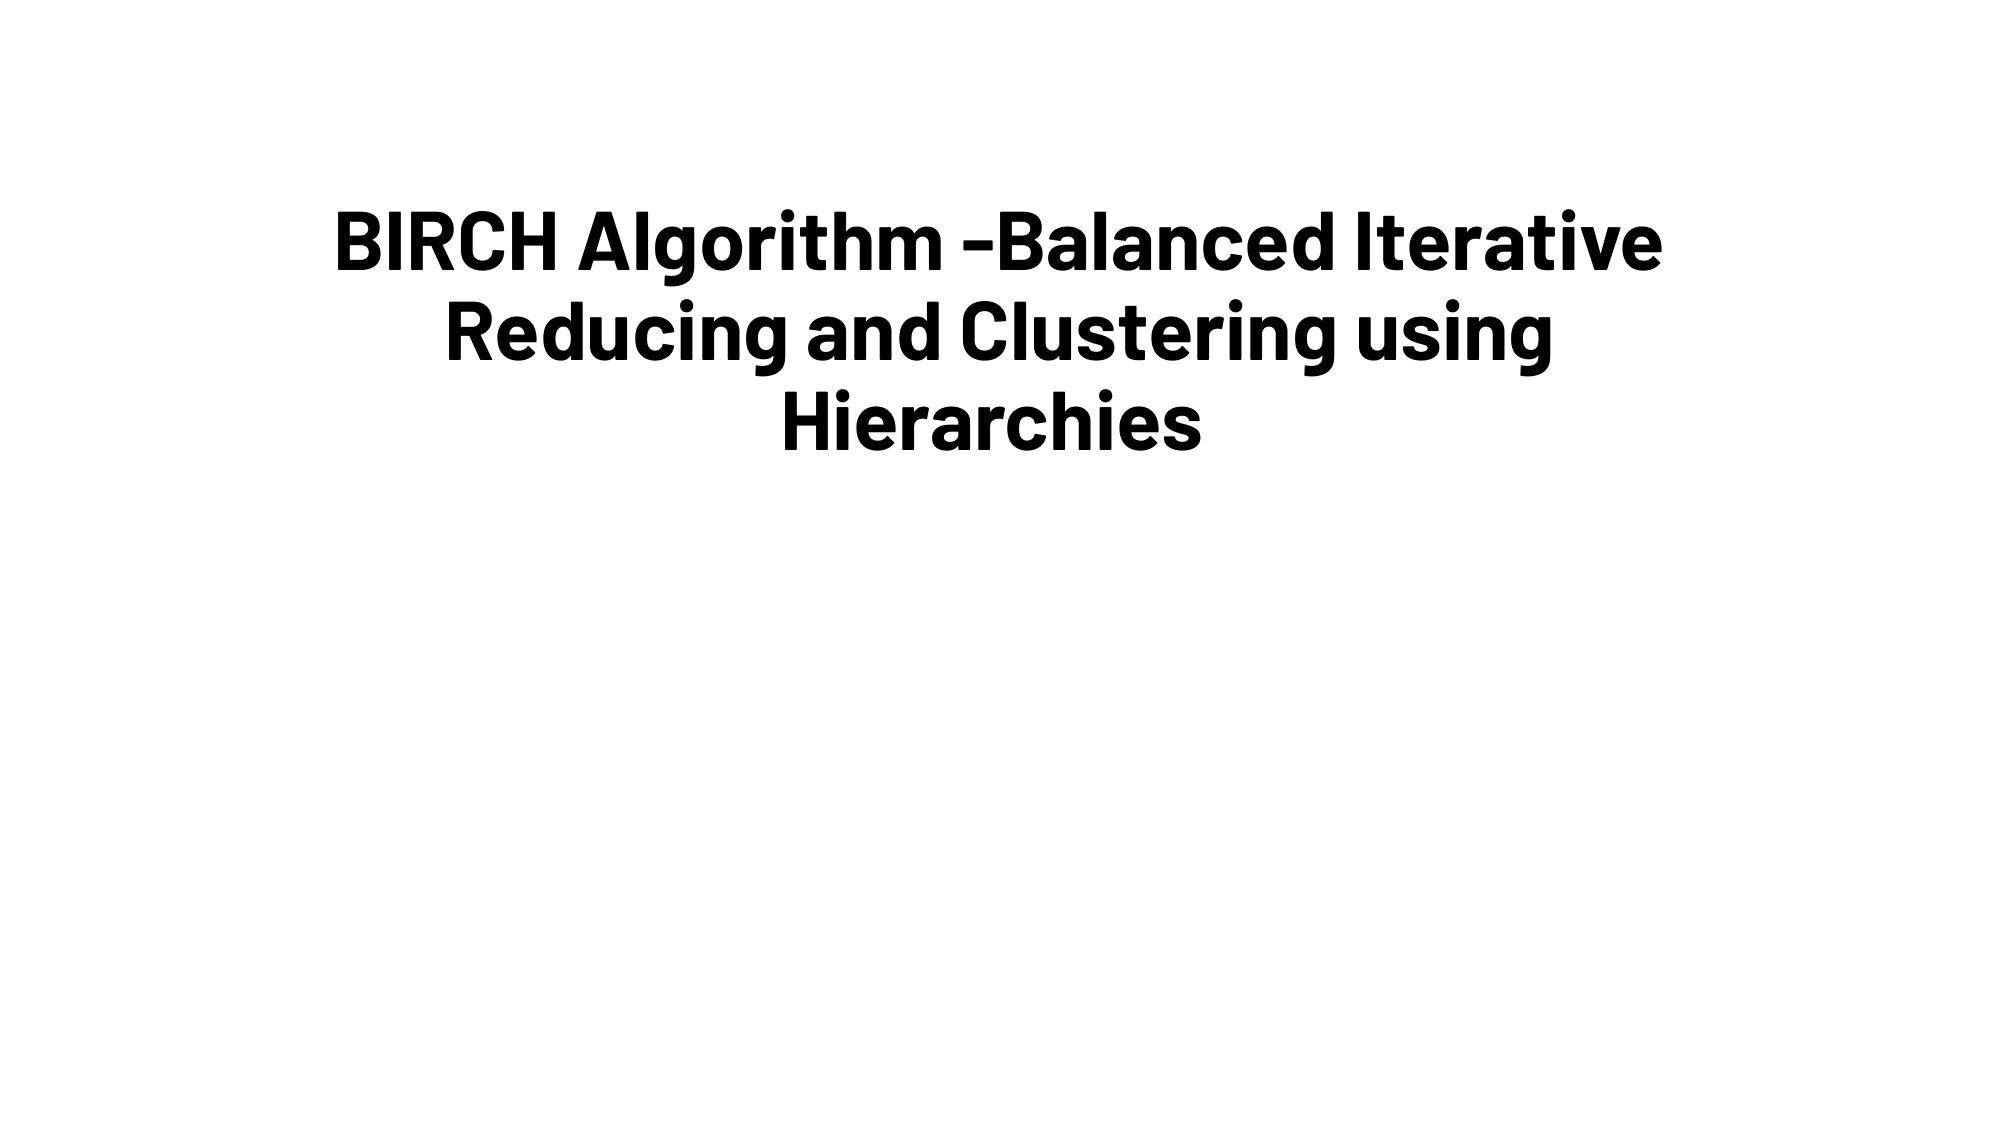

# BIRCH Algorithm -Balanced Iterative Reducing and Clustering using Hierarchies